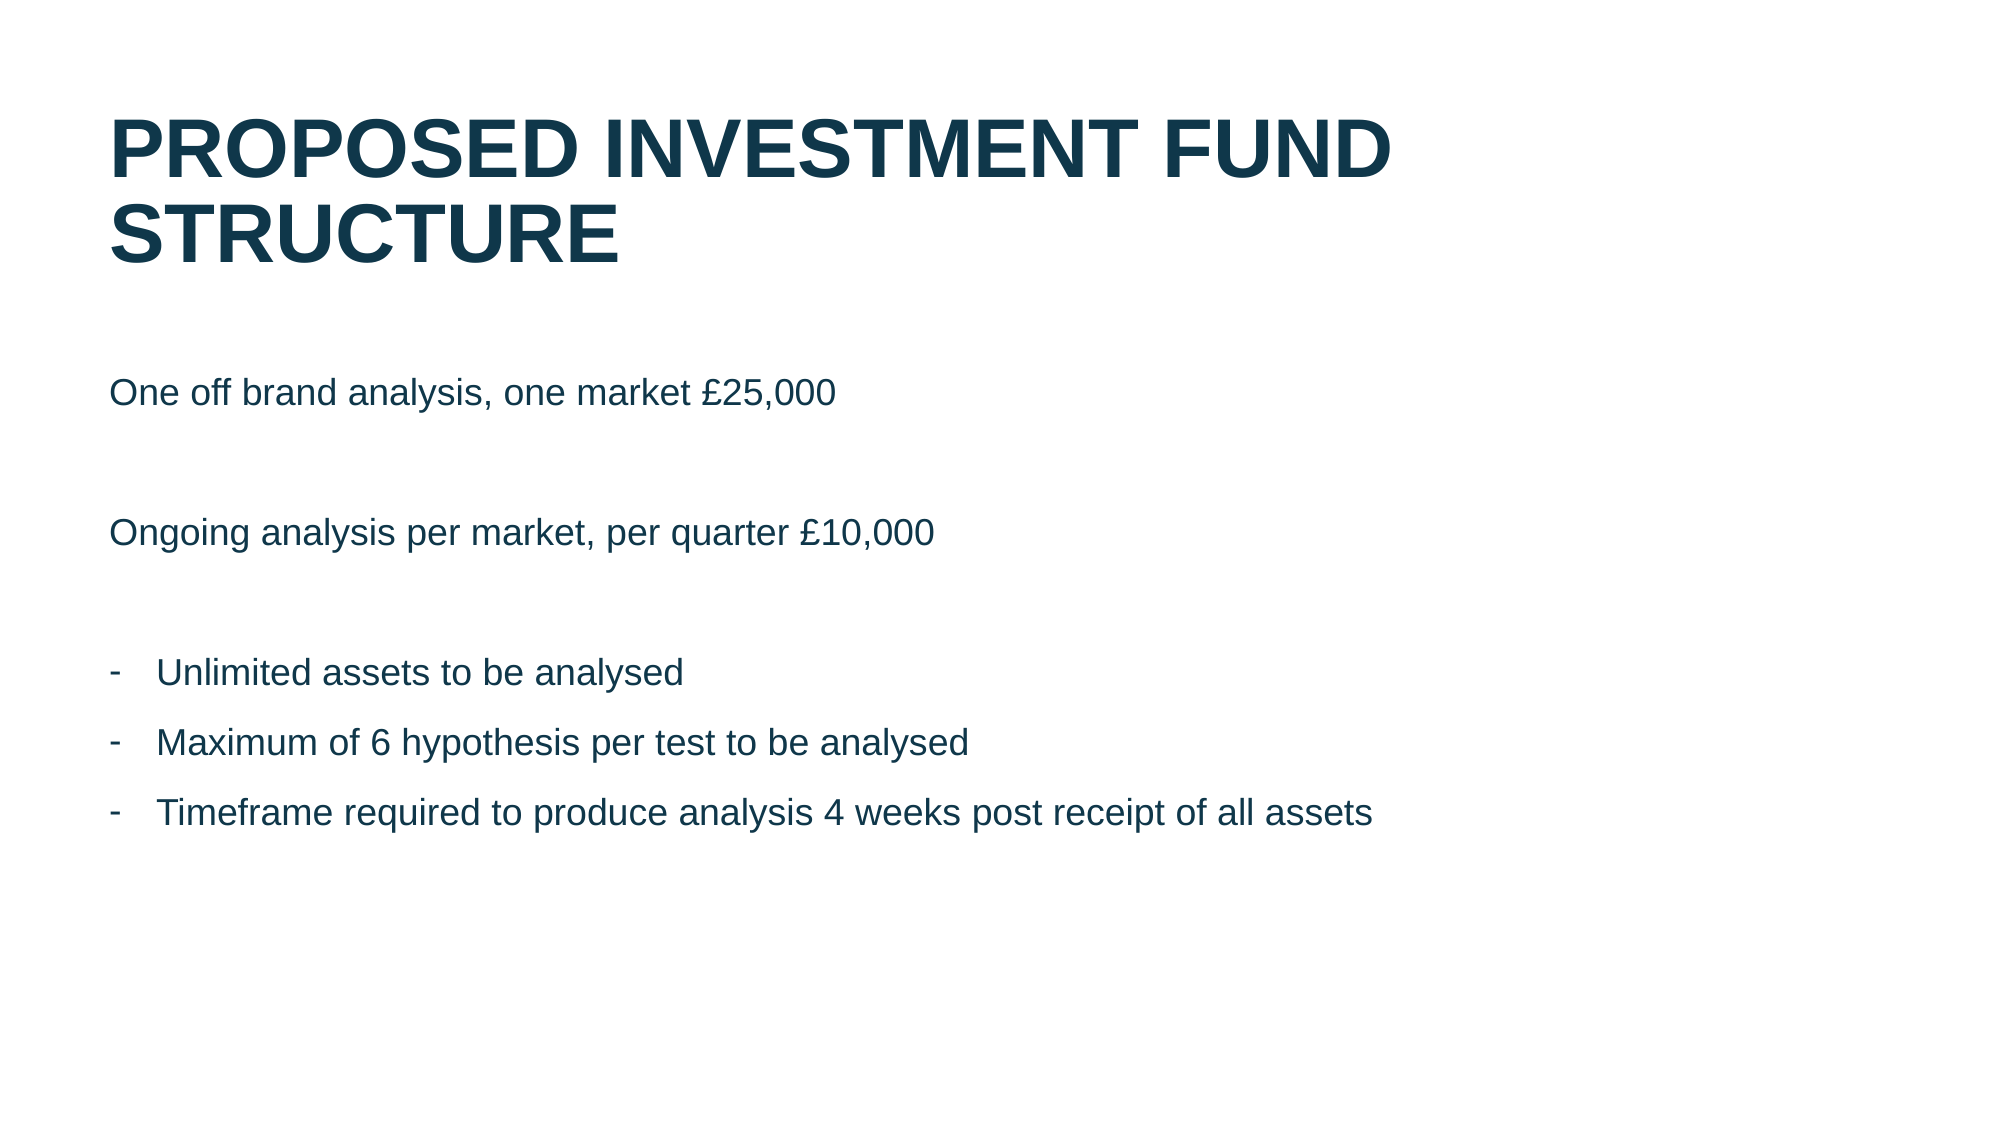

# Proposed investment fund structure
One off brand analysis, one market £25,000

Ongoing analysis per market, per quarter £10,000

Unlimited assets to be analysed
Maximum of 6 hypothesis per test to be analysed
Timeframe required to produce analysis 4 weeks post receipt of all assets